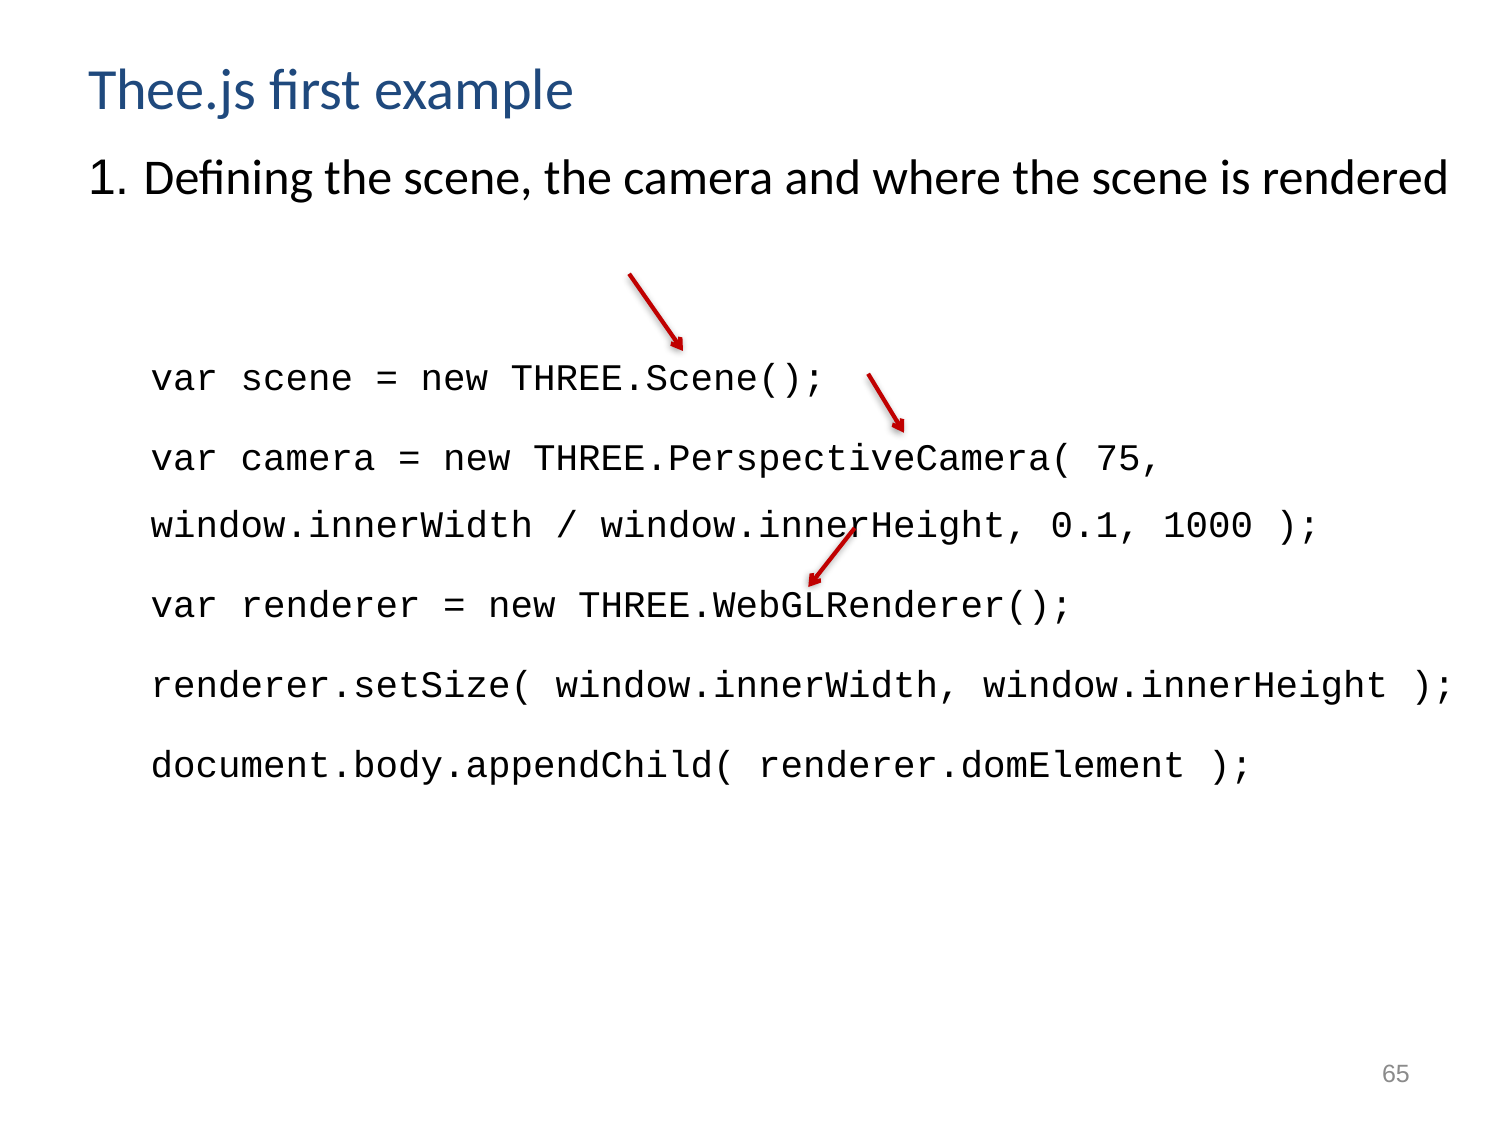

Thee.js first example
1. Defining the scene, the camera and where the scene is rendered
var scene = new THREE.Scene();
var camera = new THREE.PerspectiveCamera( 75, window.innerWidth / window.innerHeight, 0.1, 1000 );
var renderer = new THREE.WebGLRenderer();
renderer.setSize( window.innerWidth, window.innerHeight );
document.body.appendChild( renderer.domElement );
65